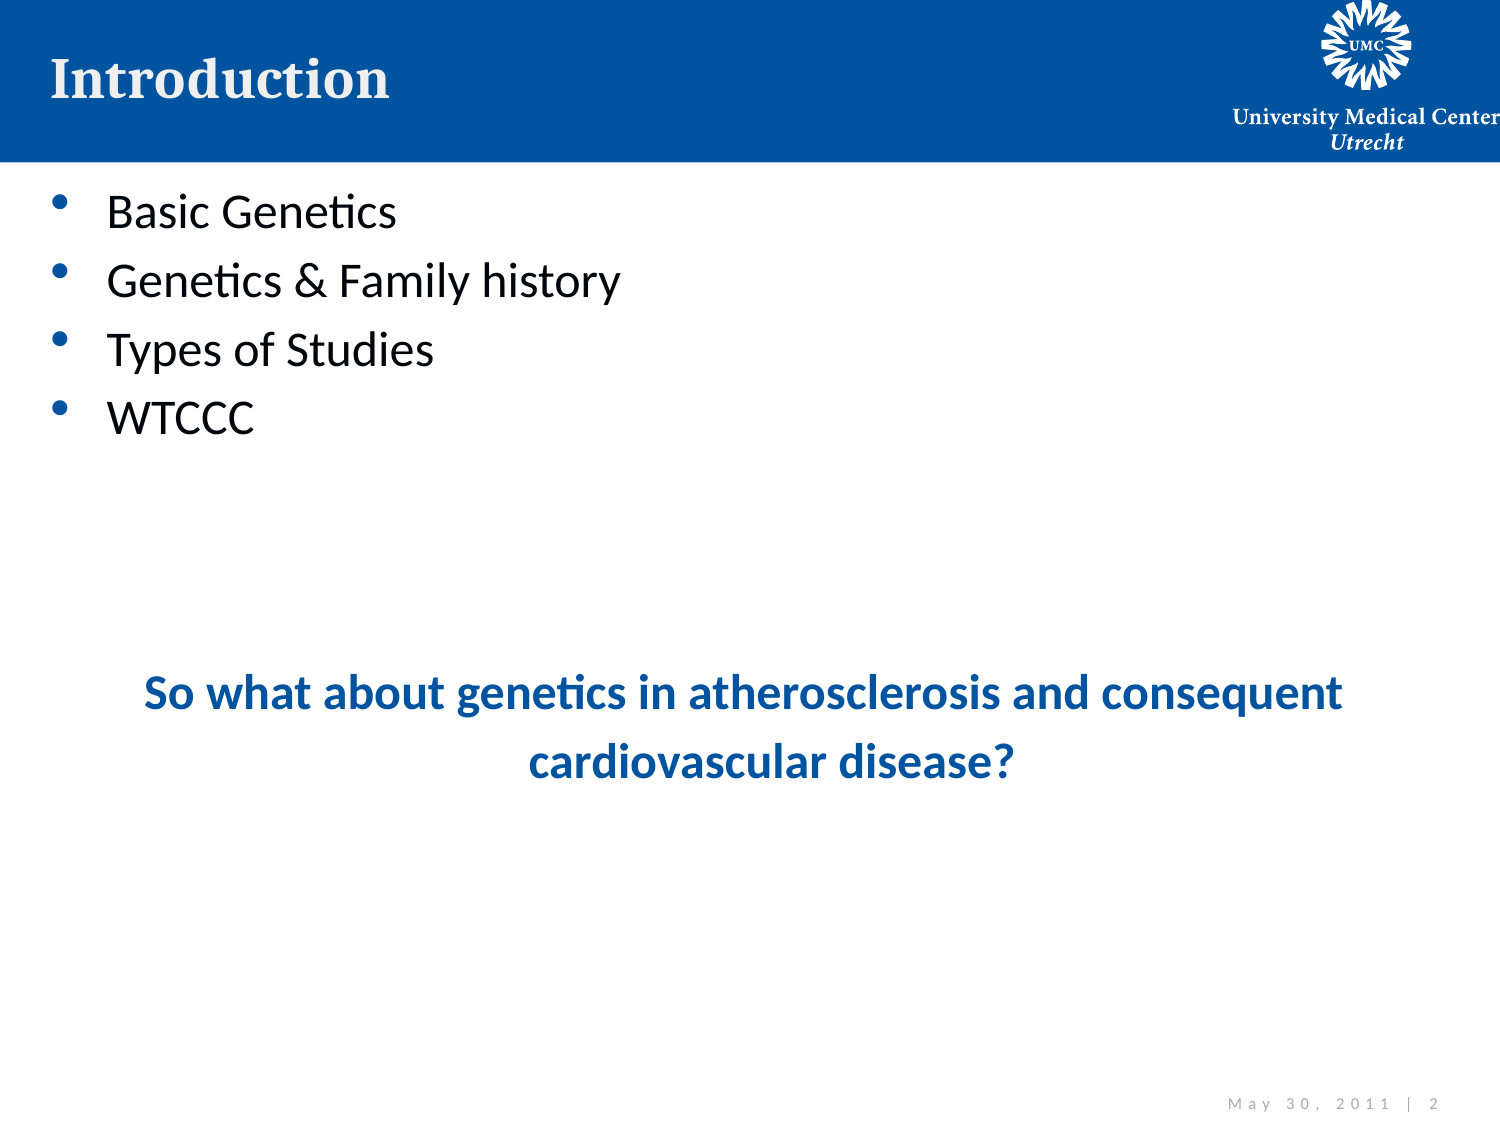

# Introduction
Basic Genetics
Genetics & Family history
Types of Studies
WTCCC

So what about genetics in atherosclerosis and consequent cardiovascular disease?

May 30, 2011 | 2